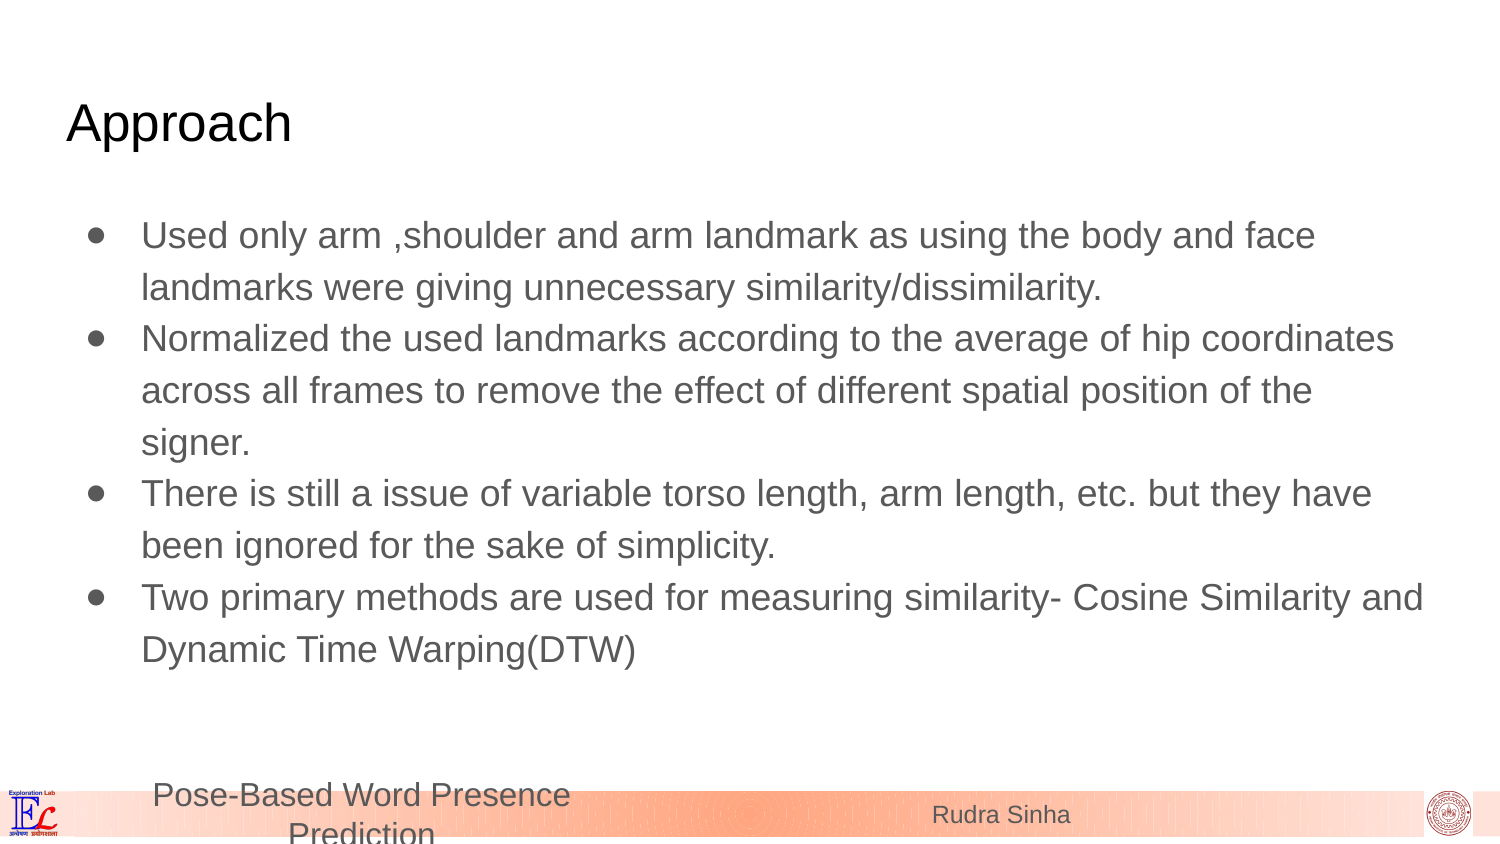

# Approach
Used only arm ,shoulder and arm landmark as using the body and face landmarks were giving unnecessary similarity/dissimilarity.
Normalized the used landmarks according to the average of hip coordinates across all frames to remove the effect of different spatial position of the signer.
There is still a issue of variable torso length, arm length, etc. but they have been ignored for the sake of simplicity.
Two primary methods are used for measuring similarity- Cosine Similarity and Dynamic Time Warping(DTW)